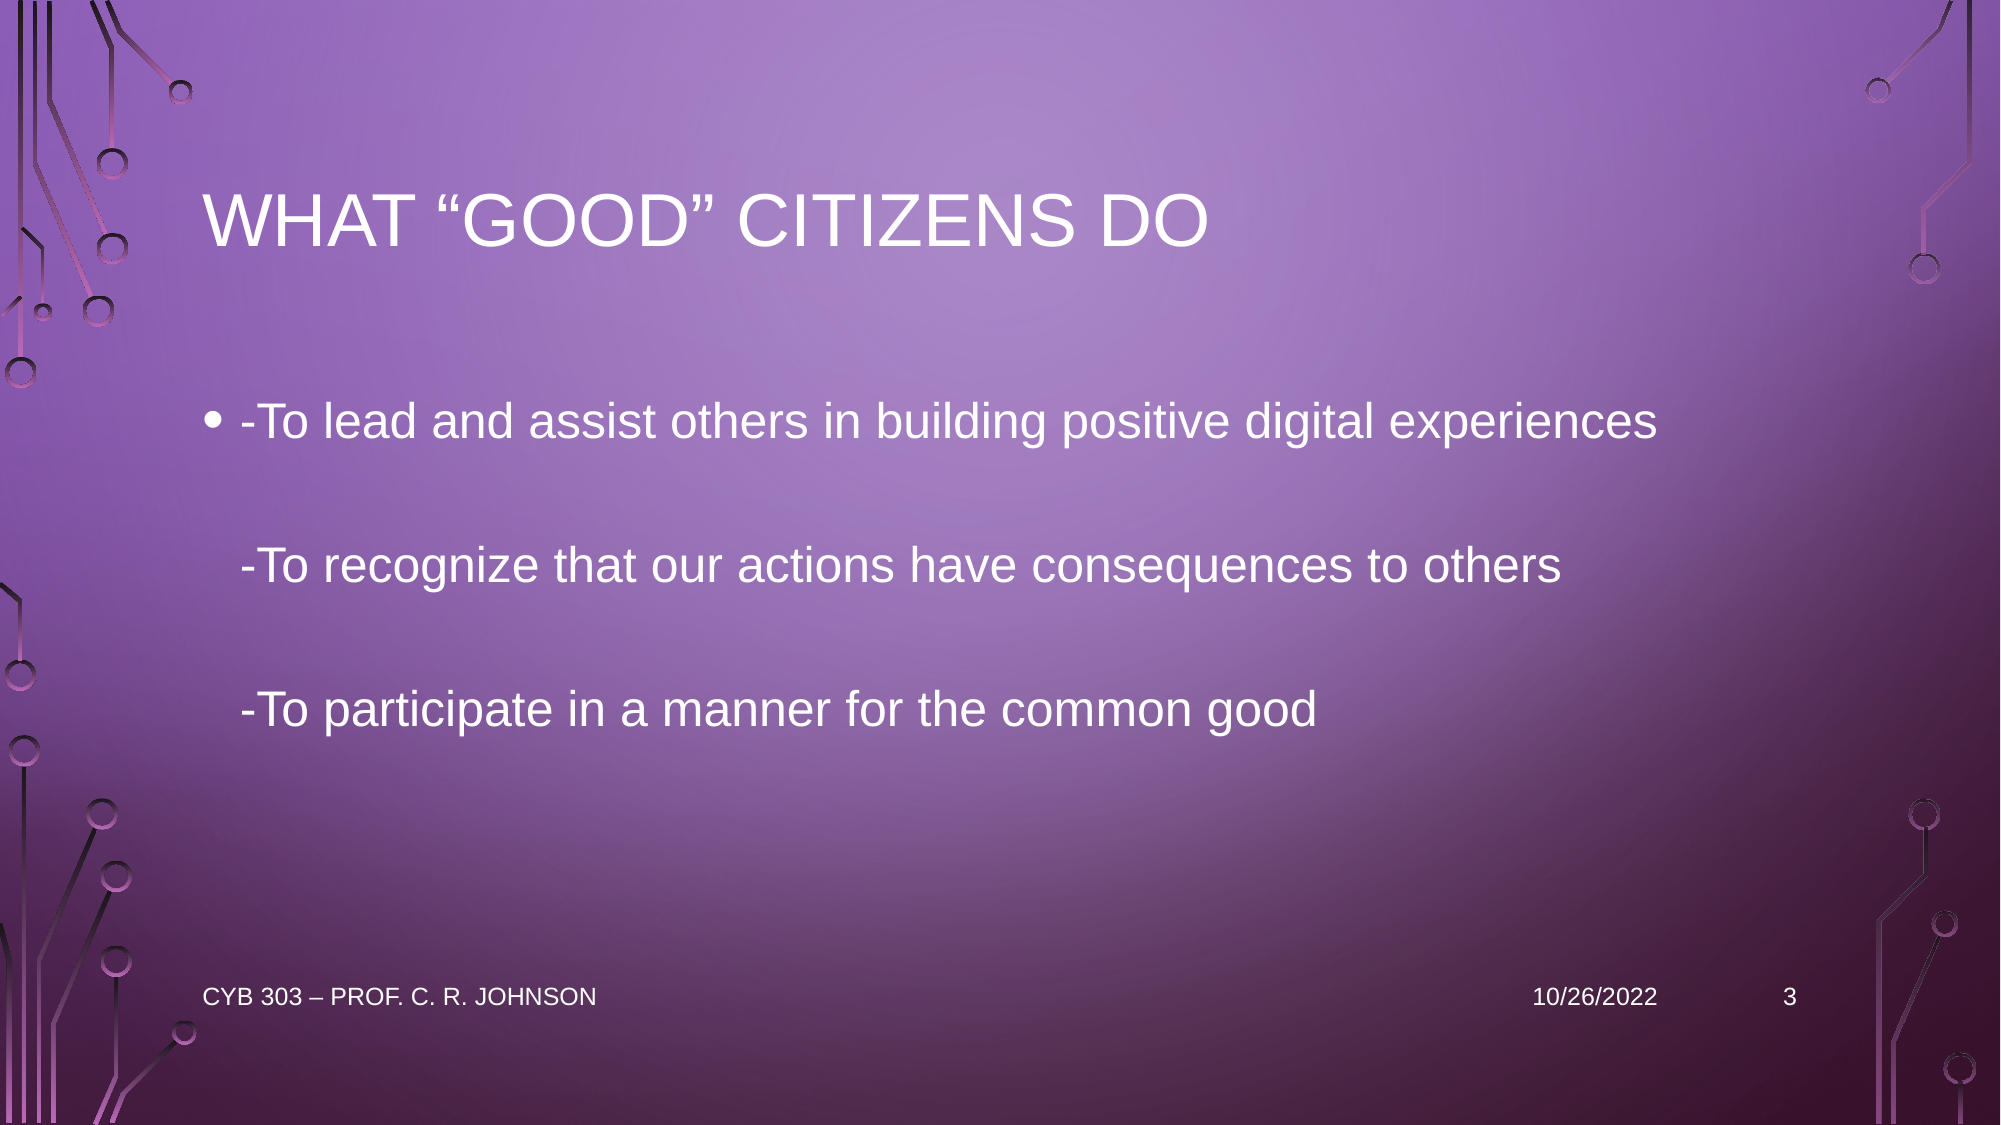

# What “Good” citizens do
-To lead and assist others in building positive digital experiences
-To recognize that our actions have consequences to others
-To participate in a manner for the common good
3
CYB 303 – Prof. C. R. Johnson
10/26/2022